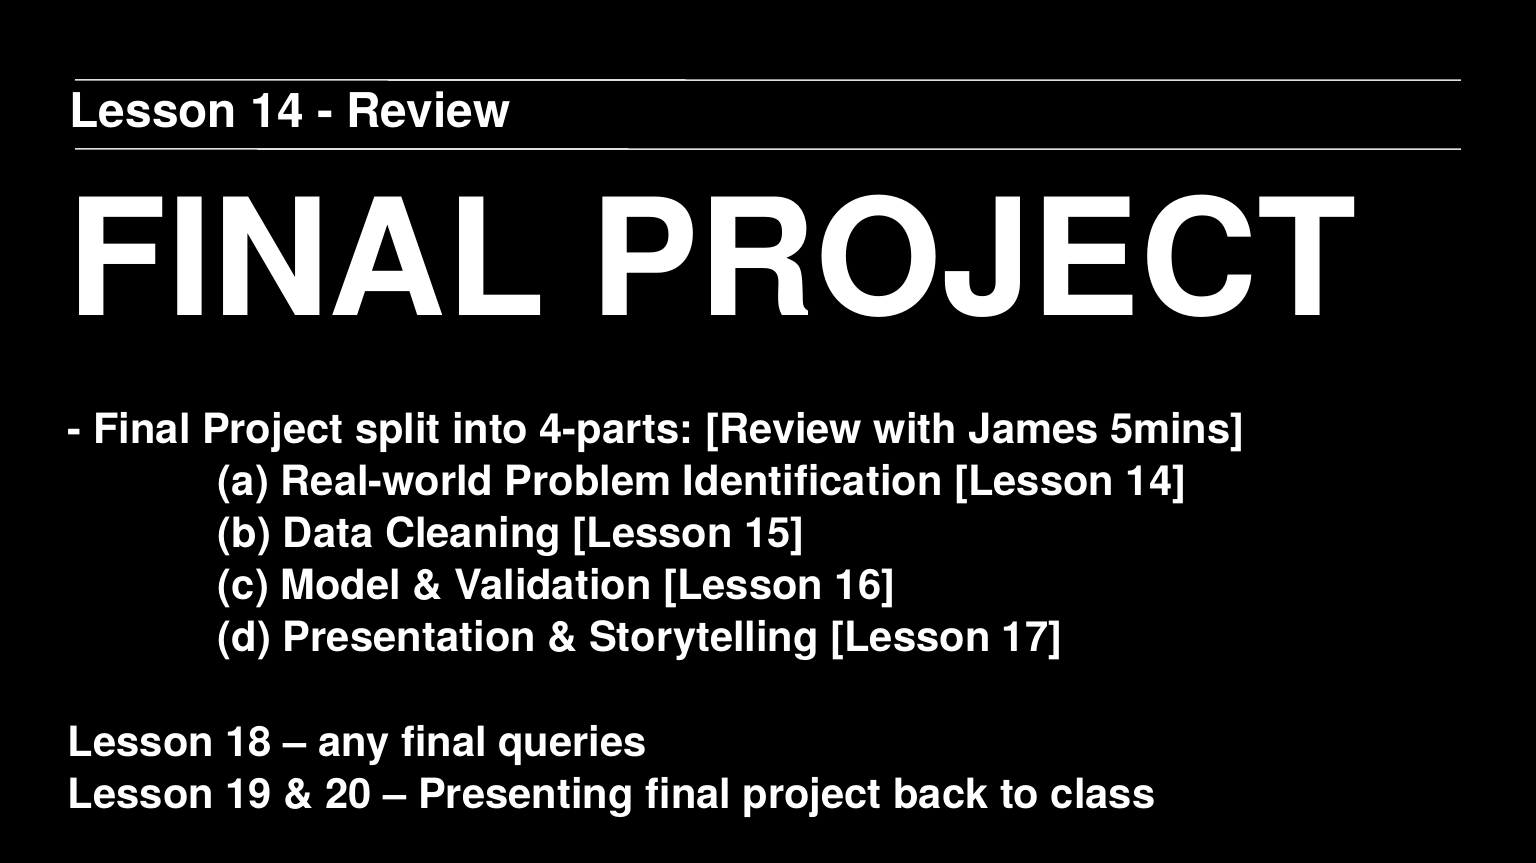

Lesson 14 - Review

FINAL PROJECT

- Final Project split into 4-parts: [Review with James 5mins]
	(a) Real-world Problem Identification [Lesson 14]
	(b) Data Cleaning [Lesson 15]
	(c) Model & Validation [Lesson 16]
	(d) Presentation & Storytelling [Lesson 17]

Lesson 18 – any final queries
Lesson 19 & 20 – Presenting final project back to class